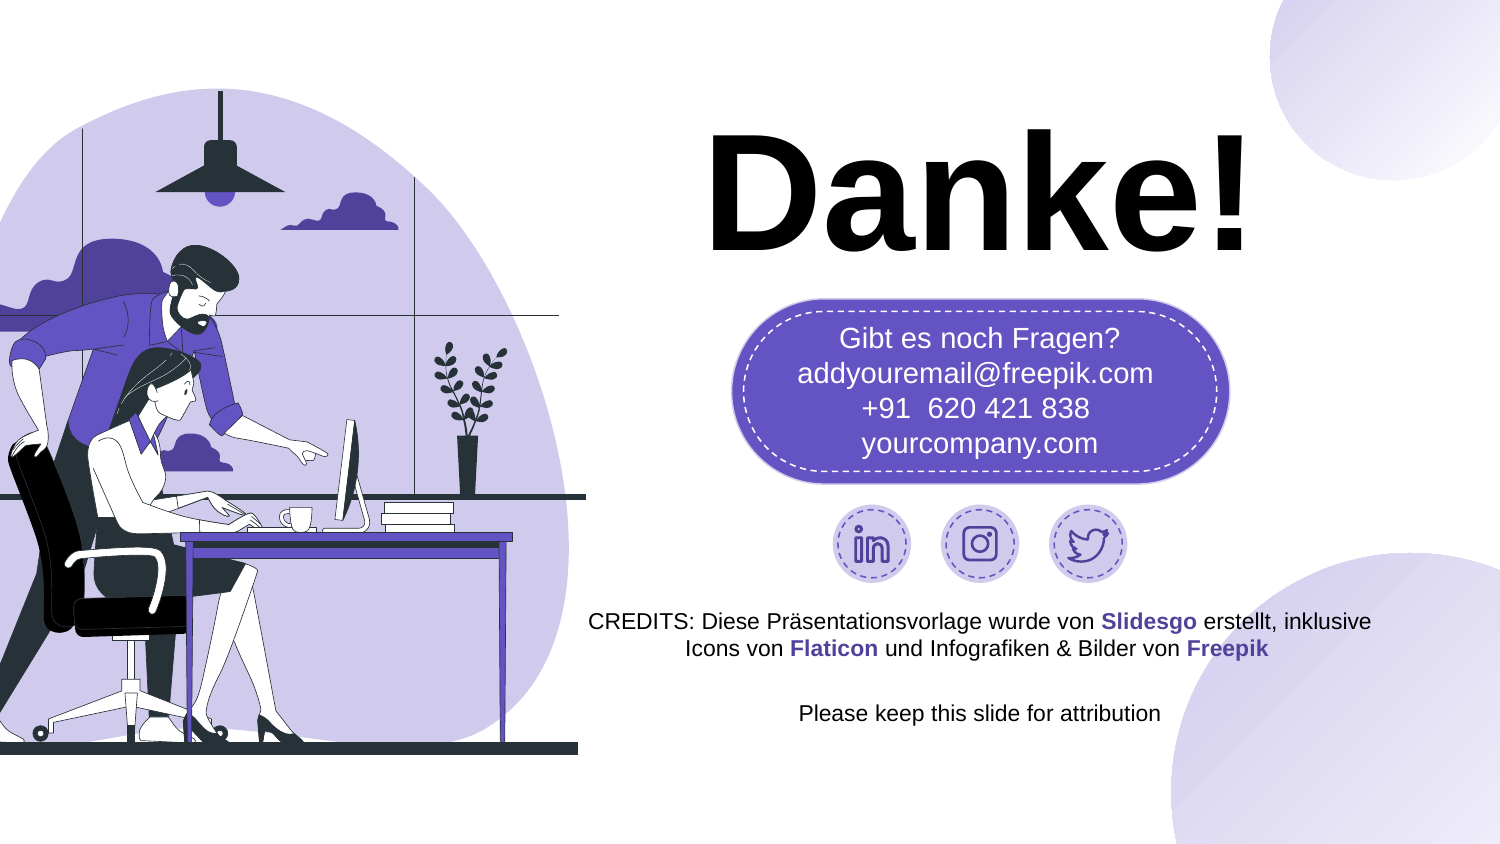

# Danke!

Gibt es noch Fragen?
addyouremail@freepik.com
+91  620 421 838
yourcompany.com

Please keep this slide for attribution